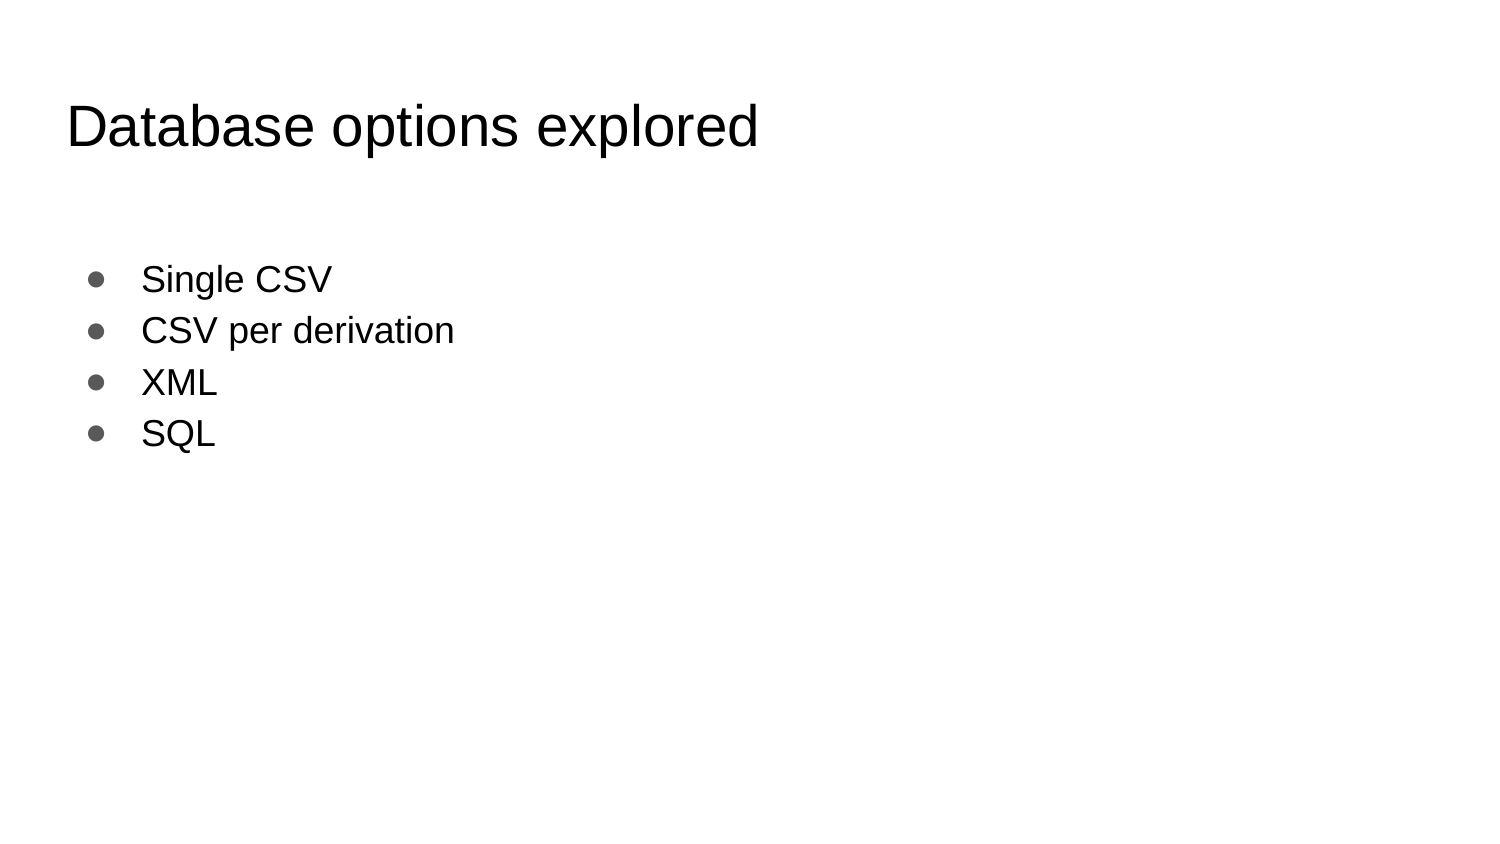

# Database options explored

Single CSV
CSV per derivation
XML
SQL